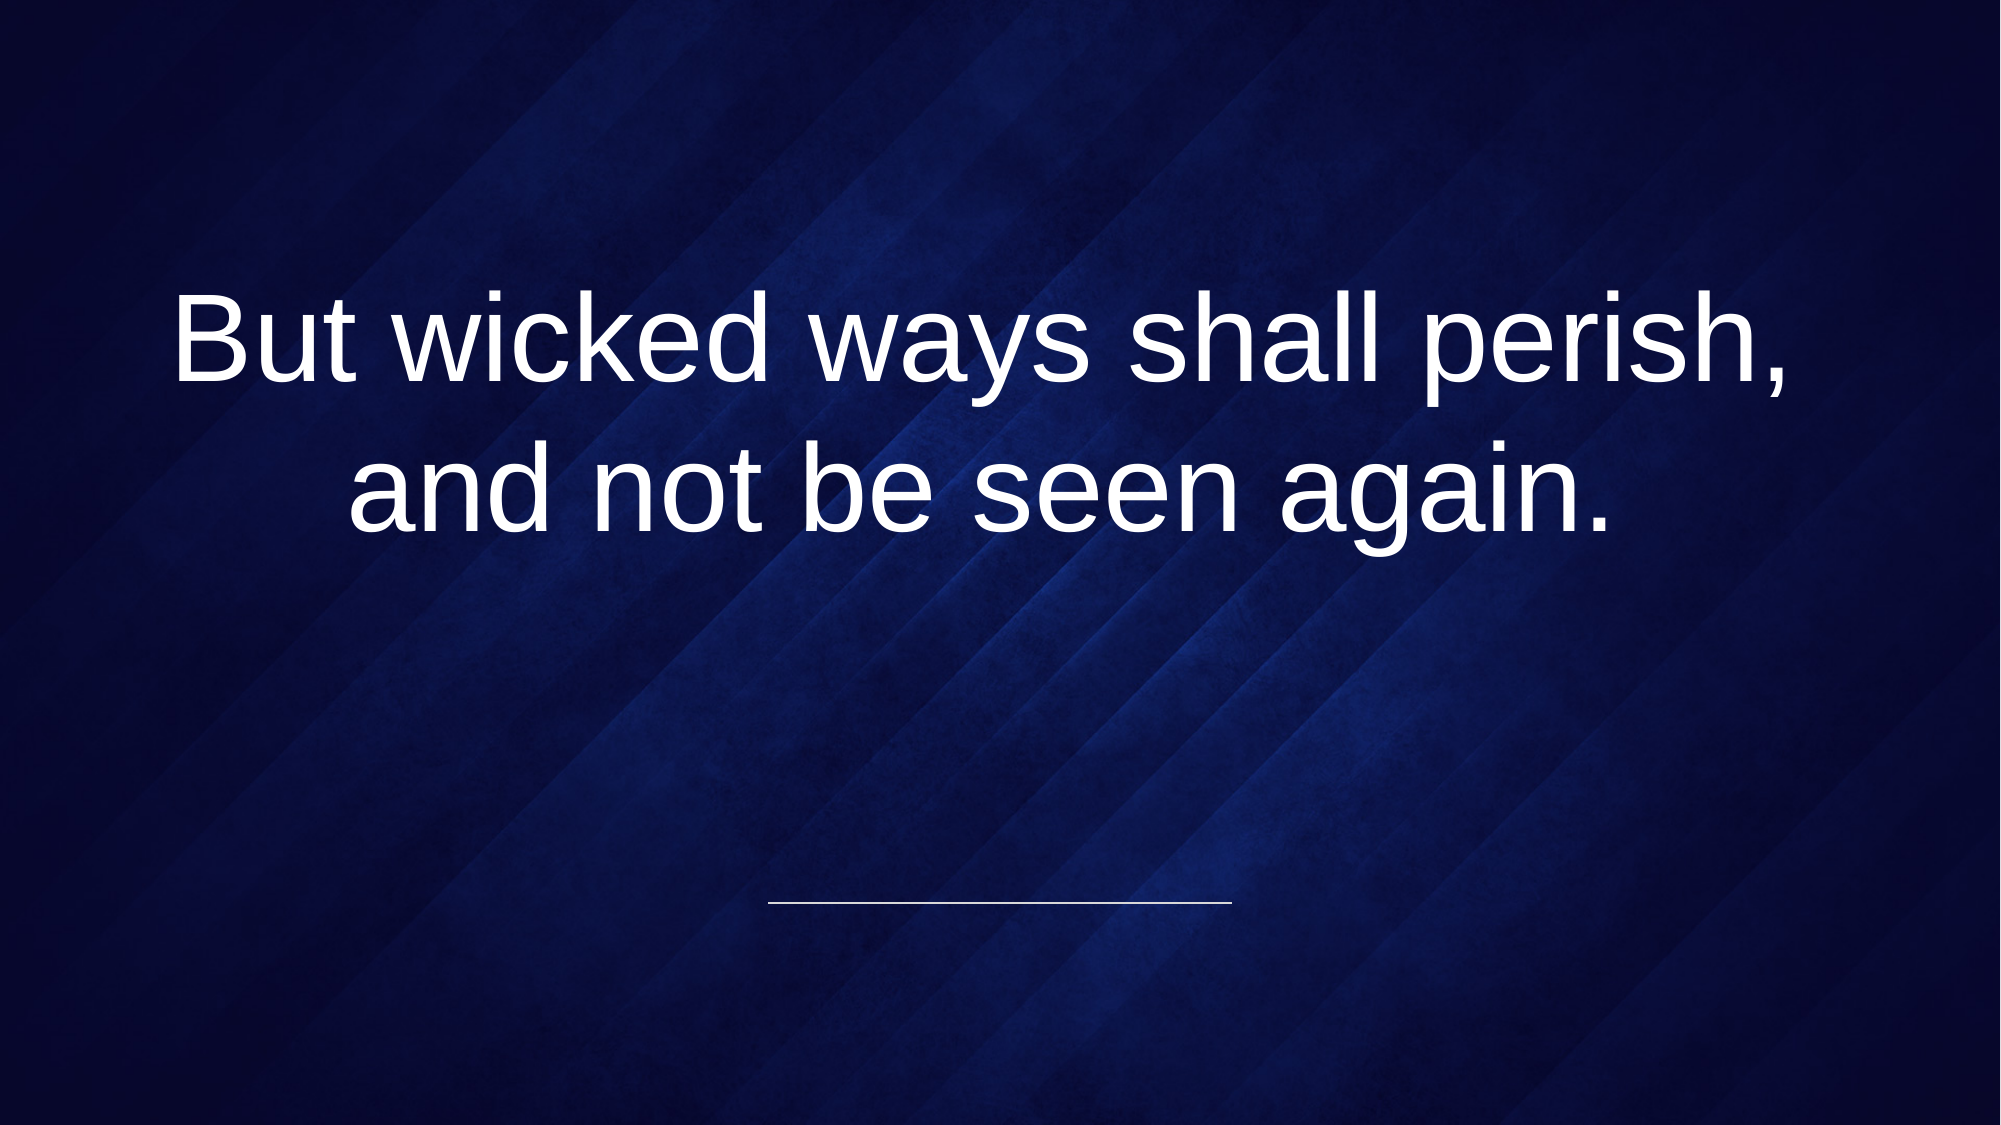

# But wicked ways shall perish, and not be seen again.